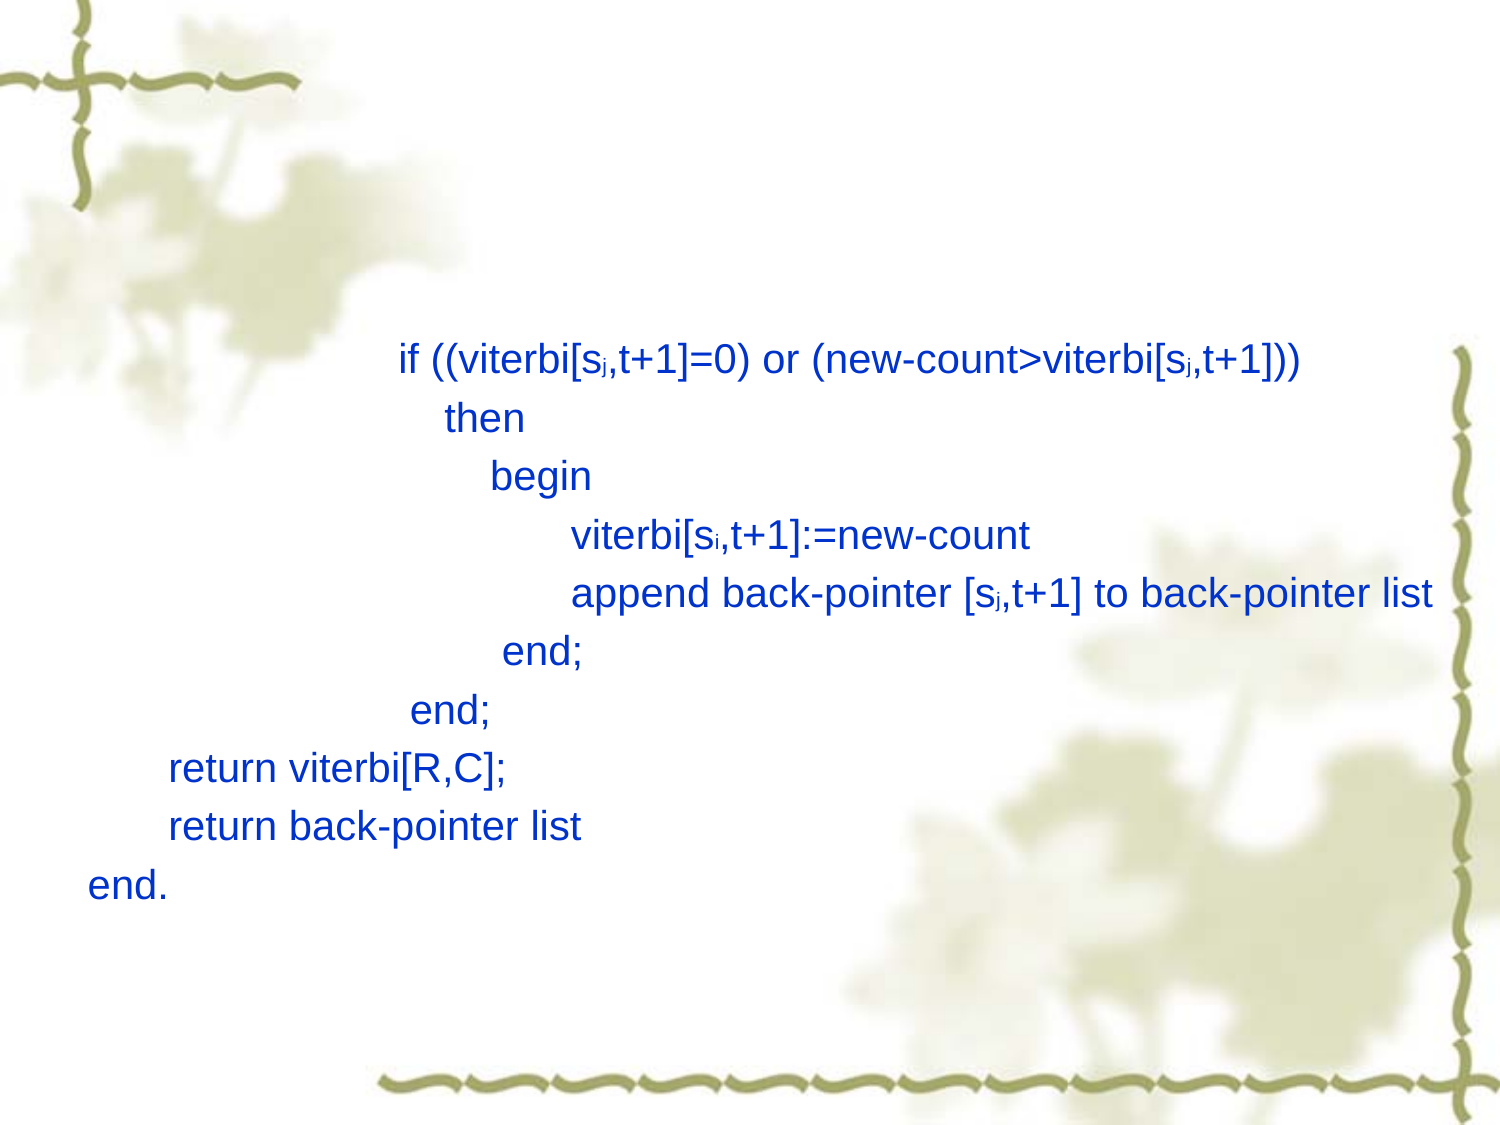

#
                             if ((viterbi[sj,t+1]=0) or (new-count>viterbi[sj,t+1]))
                                 then
                                     begin
                                            viterbi[si,t+1]:=new-count
                                            append back-pointer [sj,t+1] to back-pointer list
                                      end;
                              end;
         return viterbi[R,C];
         return back-pointer list
  end.